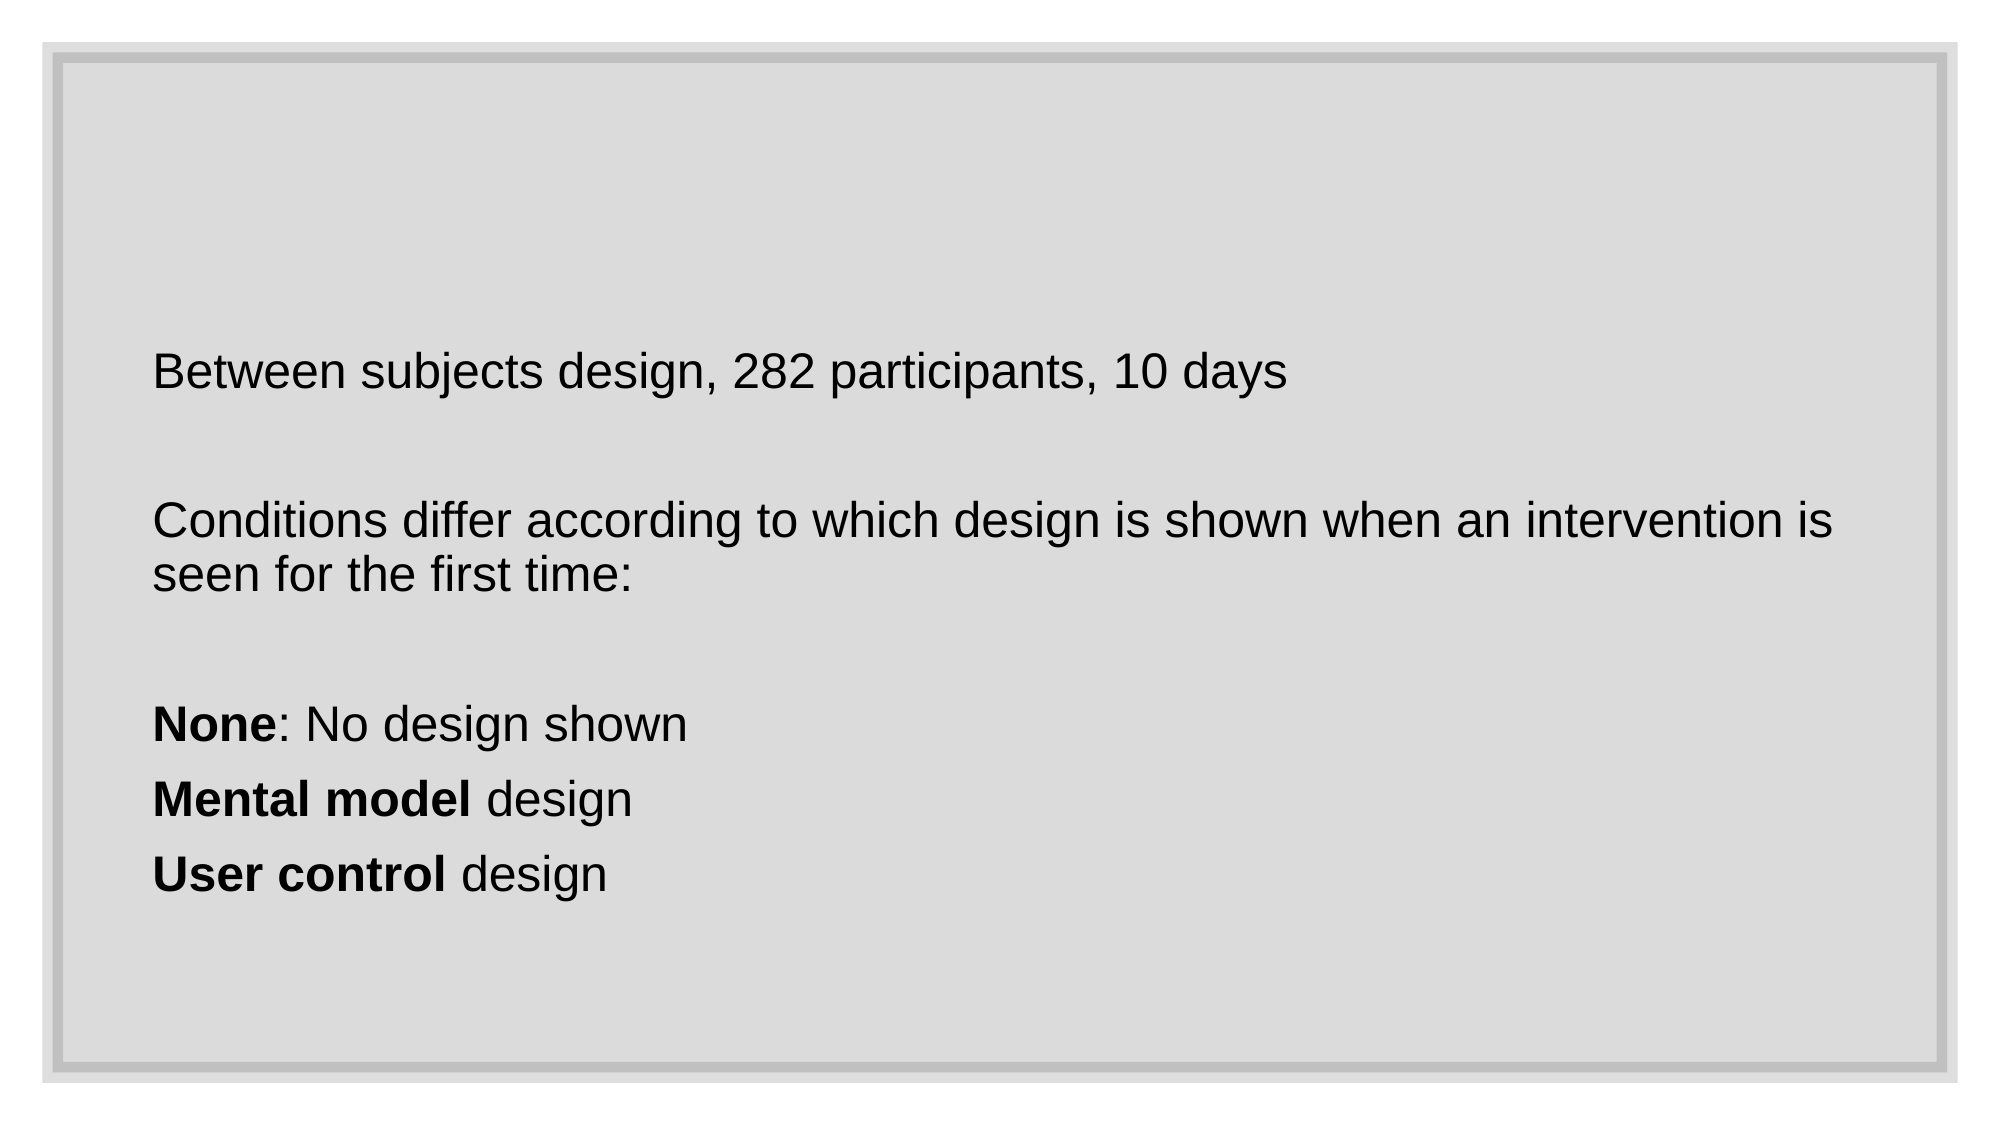

Between subjects design, 282 participants, 10 days

Conditions differ according to which design is shown when an intervention is seen for the first time:

None: No design shown
Mental model design
User control design